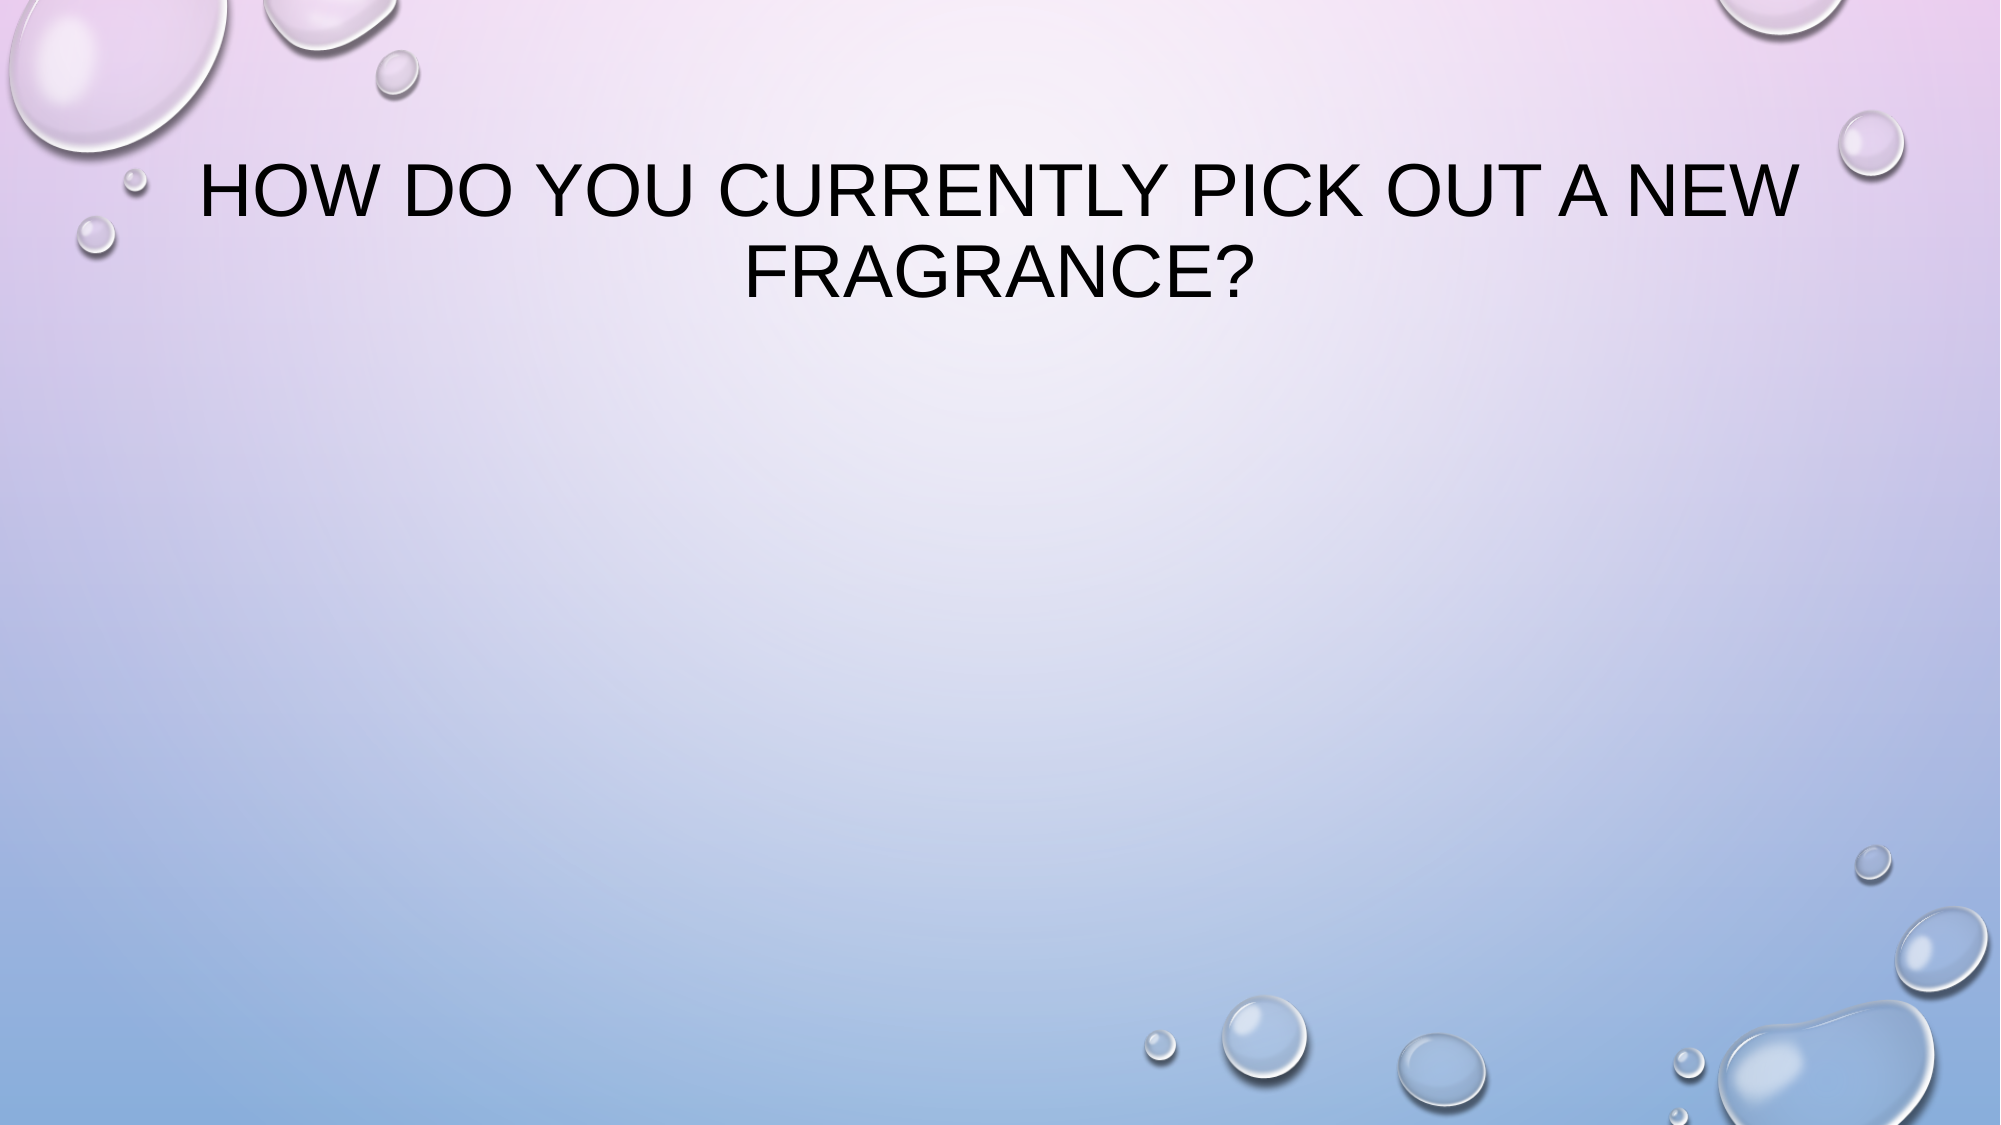

# How do you currently pick out a new fragrance?